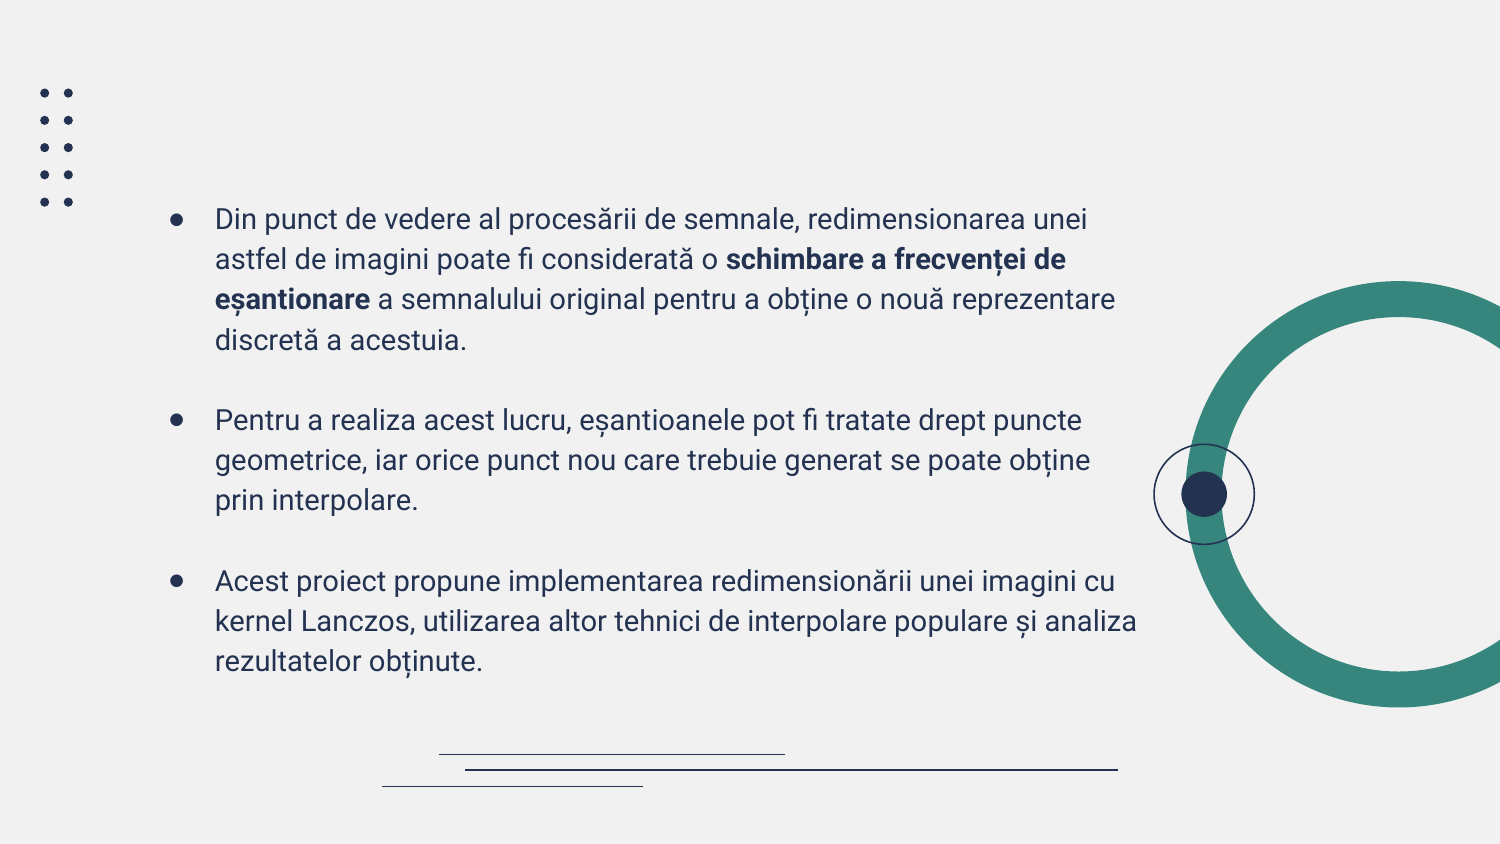

Din punct de vedere al procesării de semnale, redimensionarea unei astfel de imagini poate fi considerată o schimbare a frecvenței de eșantionare a semnalului original pentru a obține o nouă reprezentare discretă a acestuia.

Pentru a realiza acest lucru, eșantioanele pot fi tratate drept puncte geometrice, iar orice punct nou care trebuie generat se poate obține prin interpolare.

Acest proiect propune implementarea redimensionării unei imagini cu kernel Lanczos, utilizarea altor tehnici de interpolare populare și analiza rezultatelor obținute.